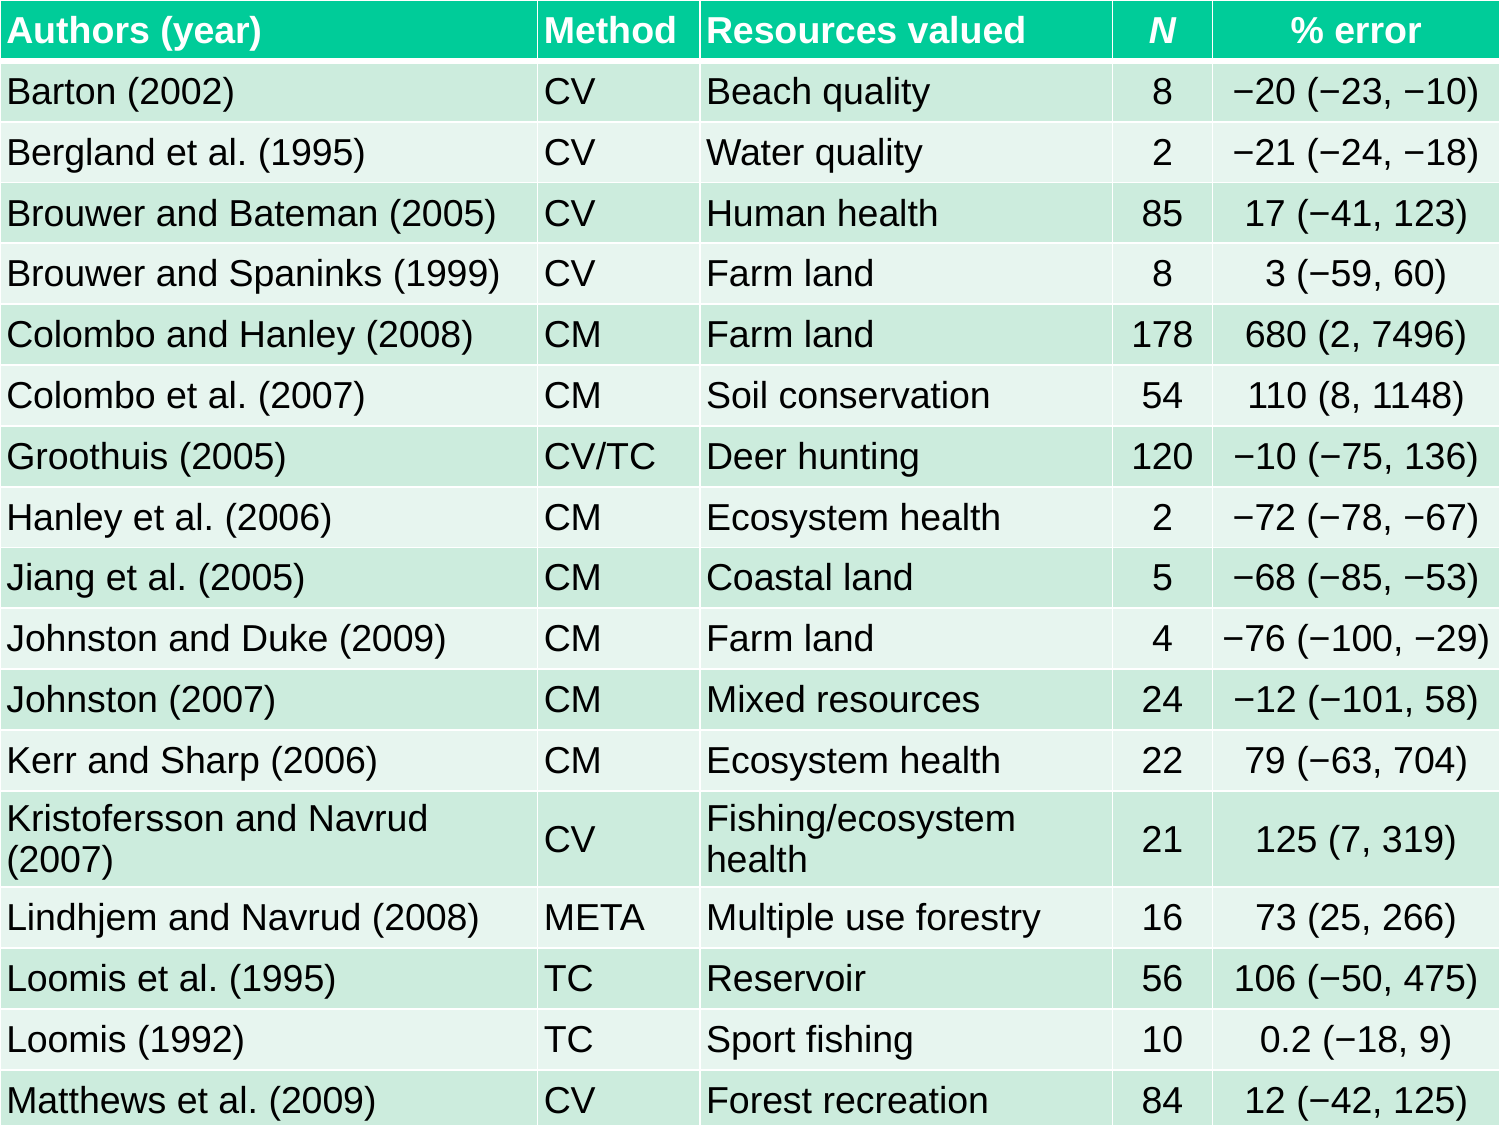

| Authors (year) | Method | Resources valued | N | % error |
| --- | --- | --- | --- | --- |
| Barton (2002) | CV | Beach quality | 8 | −20 (−23, −10) |
| Bergland et al. (1995) | CV | Water quality | 2 | −21 (−24, −18) |
| Brouwer and Bateman (2005) | CV | Human health | 85 | 17 (−41, 123) |
| Brouwer and Spaninks (1999) | CV | Farm land | 8 | 3 (−59, 60) |
| Colombo and Hanley (2008) | CM | Farm land | 178 | 680 (2, 7496) |
| Colombo et al. (2007) | CM | Soil conservation | 54 | 110 (8, 1148) |
| Groothuis (2005) | CV/TC | Deer hunting | 120 | −10 (−75, 136) |
| Hanley et al. (2006) | CM | Ecosystem health | 2 | −72 (−78, −67) |
| Jiang et al. (2005) | CM | Coastal land | 5 | −68 (−85, −53) |
| Johnston and Duke (2009) | CM | Farm land | 4 | −76 (−100, −29) |
| Johnston (2007) | CM | Mixed resources | 24 | −12 (−101, 58) |
| Kerr and Sharp (2006) | CM | Ecosystem health | 22 | 79 (−63, 704) |
| Kristofersson and Navrud (2007) | CV | Fishing/ecosystem health | 21 | 125 (7, 319) |
| Lindhjem and Navrud (2008) | META | Multiple use forestry | 16 | 73 (25, 266) |
| Loomis et al. (1995) | TC | Reservoir | 56 | 106 (−50, 475) |
| Loomis (1992) | TC | Sport fishing | 10 | 0.2 (−18, 9) |
| Matthews et al. (2009) | CV | Forest recreation | 84 | 12 (−42, 125) |
| Morrison and Bennett (2006) | CM | Ecosystem health | 28 | −25 (−171, 30) |
| Morrison et al. (2002) | CM | Wetlands | 9 | −32 (−66, −4) |
| Parsons and Kealy (1994) | RUM | Water recreation | 11 | −4 (−66, 75) |
| Piper and Martin (2001) | CV | Water supply | 8 | 35 (−9, 149) |
| Ready and Navrud (2007) | CV | Human health | 2 | 39.1 (37.7, 41.9) |
| Ready et al. (2004) | CV | Human health | 21 | 37 (20, 83) |
| Rosenberger and Loomis (2000) | META | Mixed resources | 115 | 17 (−79, 319) |
| Rozan (2004) | CV | Air quality | 4 | −27.5 (−28, −27) |
| Shrestha and Loomis (2003) | META | Mixed resources | 34 | 60 (−74, 411) |
| Shrestha and Loomis (2001) | META | Outdoor recreation | 18 | 6 (−46, 81) |
| Stapler and Johnston (2009) | META | Sport fishing | 4 | 228 (64, 572) |
| Vandenberg et al. (2001) | CV | Ground water | 8 | 29 (16, 44) |
| Zanderson et al. (2007a) | RUM | Forest recreation | 6 | 4 (−66, 55) |
| Zanderson et al. (2007b) | RUM | Forest recreation | 104 | 180 (−73, 1111) |